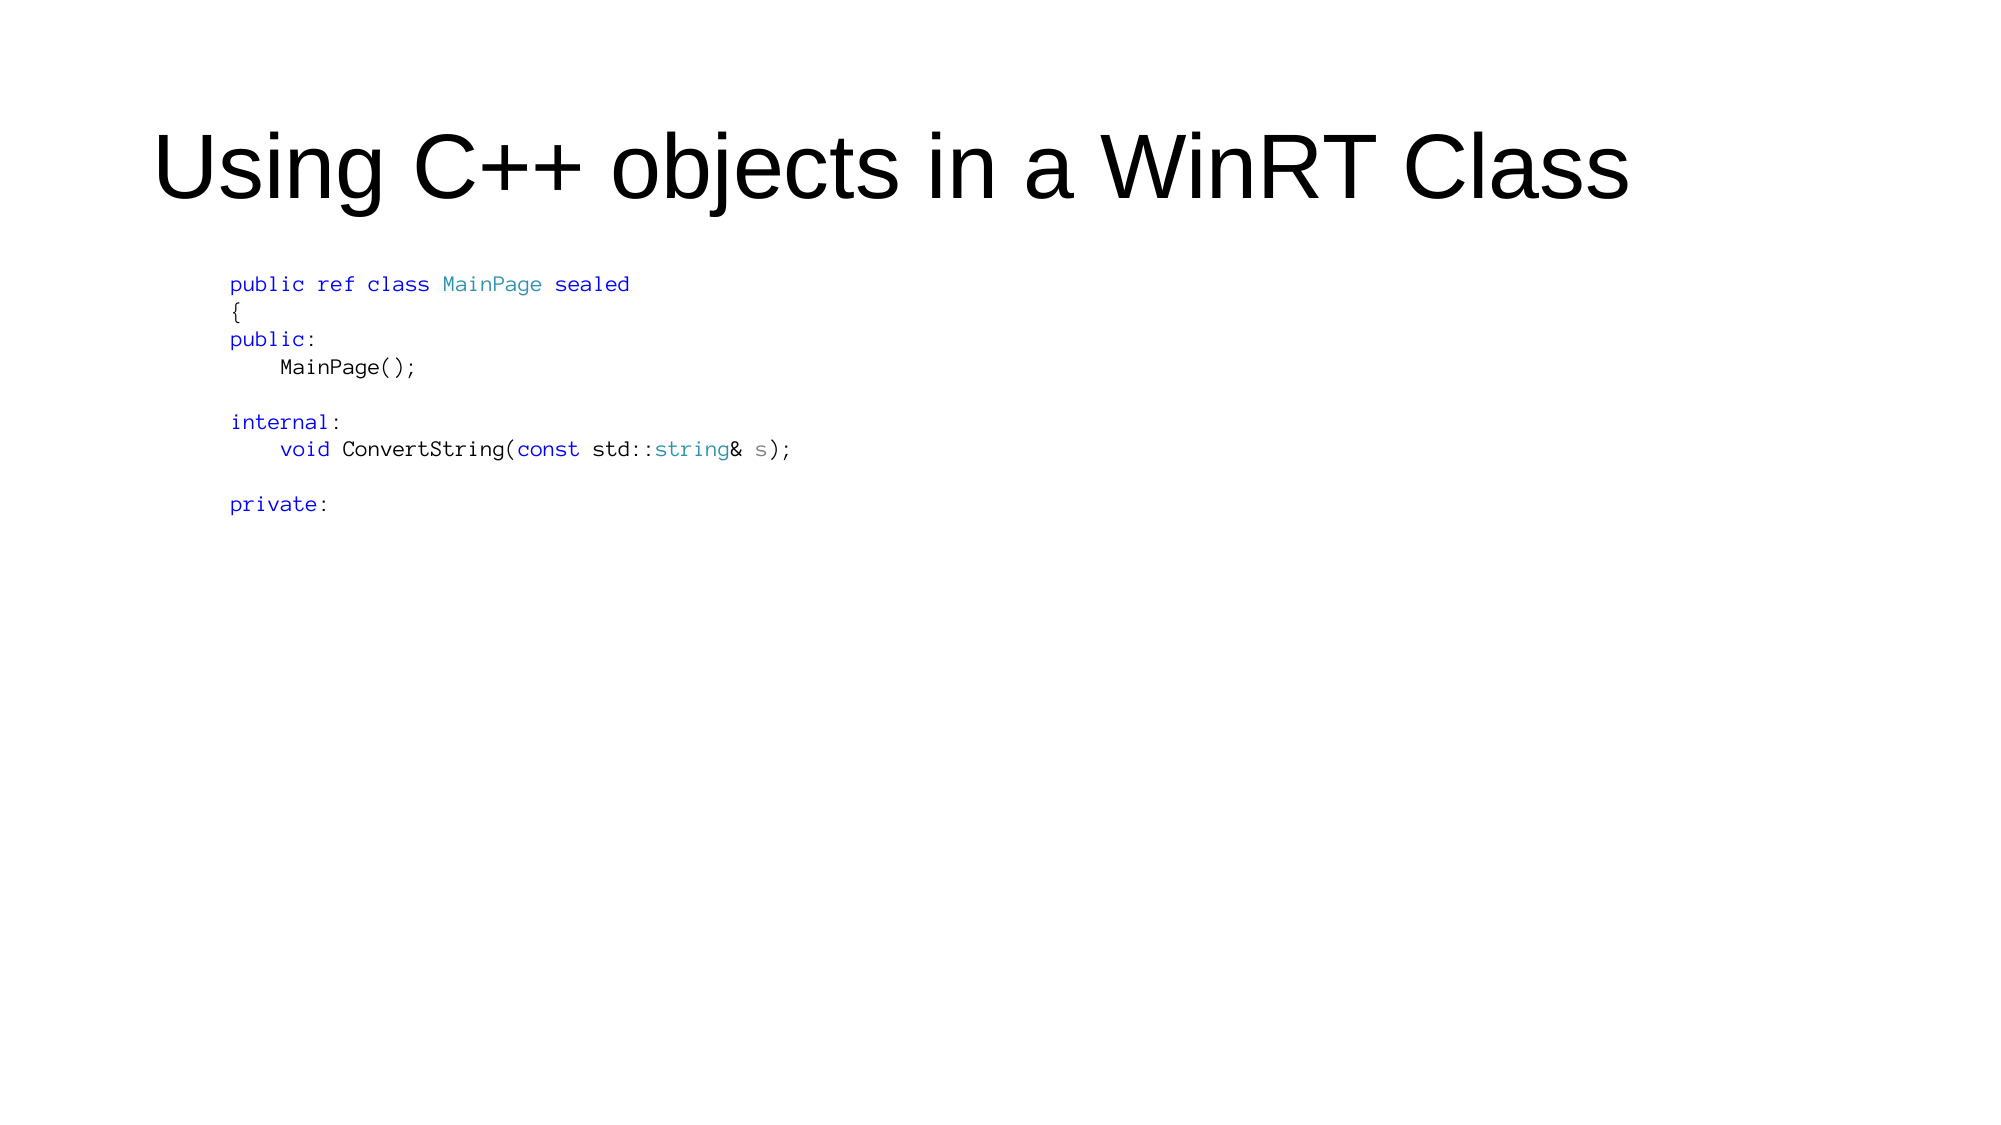

# Using C++ objects in a WinRT Class
public ref class MainPage sealed
{
public:
    MainPage();

internal:
    void ConvertString(const std::string& s);

private: